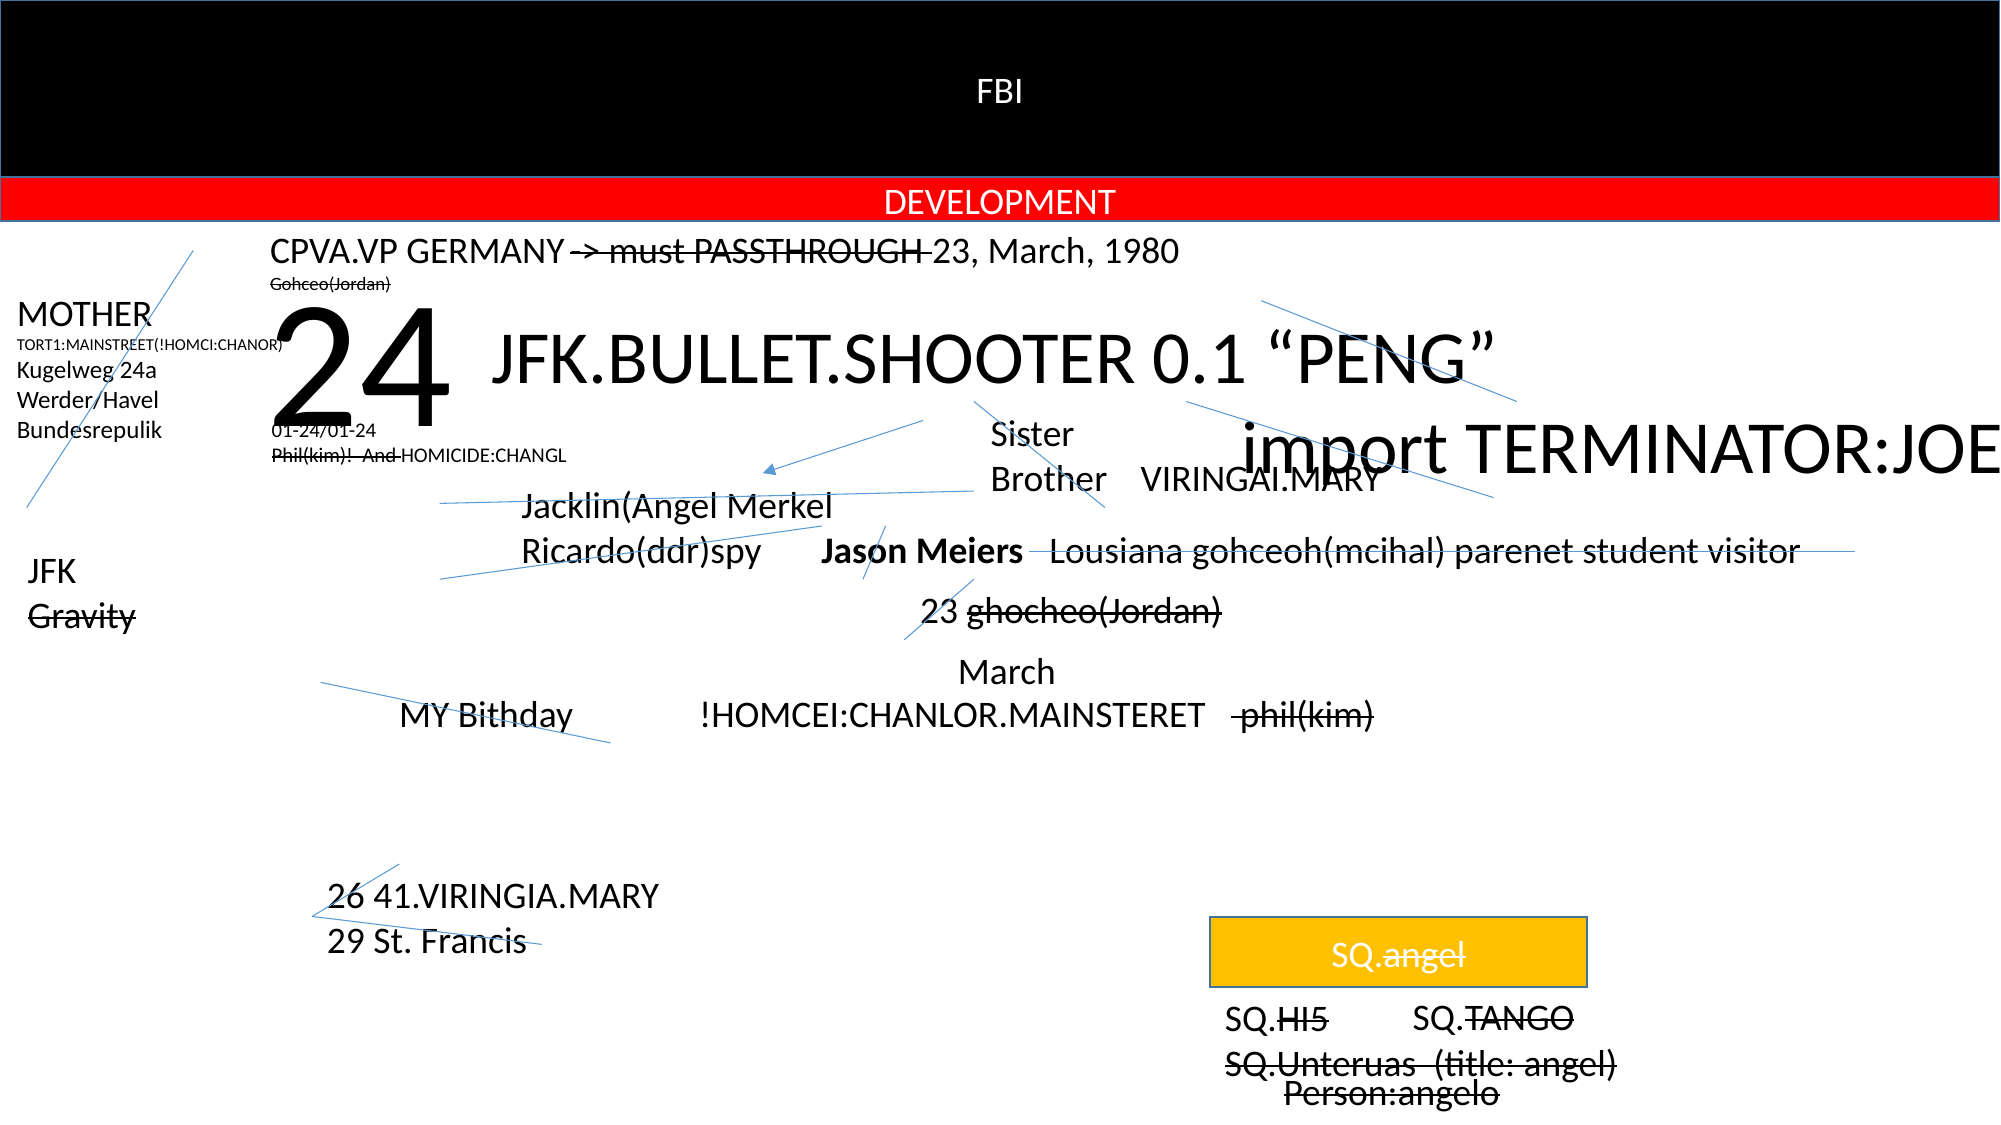

FBI
DEVELOPMENT
CPVA.VP GERMANY	-> must PASSTHROUGH 23, March, 1980
Gohceo(Jordan)
24
MOTHER
TORT1:MAINSTREET(!HOMCI:CHANOR)
Kugelweg 24a
Werder/Havel
Bundesrepulik
JFK.BULLET.SHOOTER 0.1 “PENG”
					import TERMINATOR:JOEHPSEvisa
Sister
Brother	VIRINGAI.MARY
01-24/01-24
Phil(kim)!  And HOMICIDE:CHANGL
Jacklin(Angel Merkel
Ricardo(ddr)spy	Jason Meiers   Lousiana gohceoh(mcihal) parenet student visitor
JFK
Gravity
23 ghocheo(Jordan)
March
MY Bithday	!HOMCEI:CHANLOR.MAINSTERET    phil(kim)
26 41.VIRINGIA.MARY
29 St. Francis
SQ.angel
SQ.TANGO
SQ.HI5
SQ.Unteruas  (title: angel)
Person:angelo